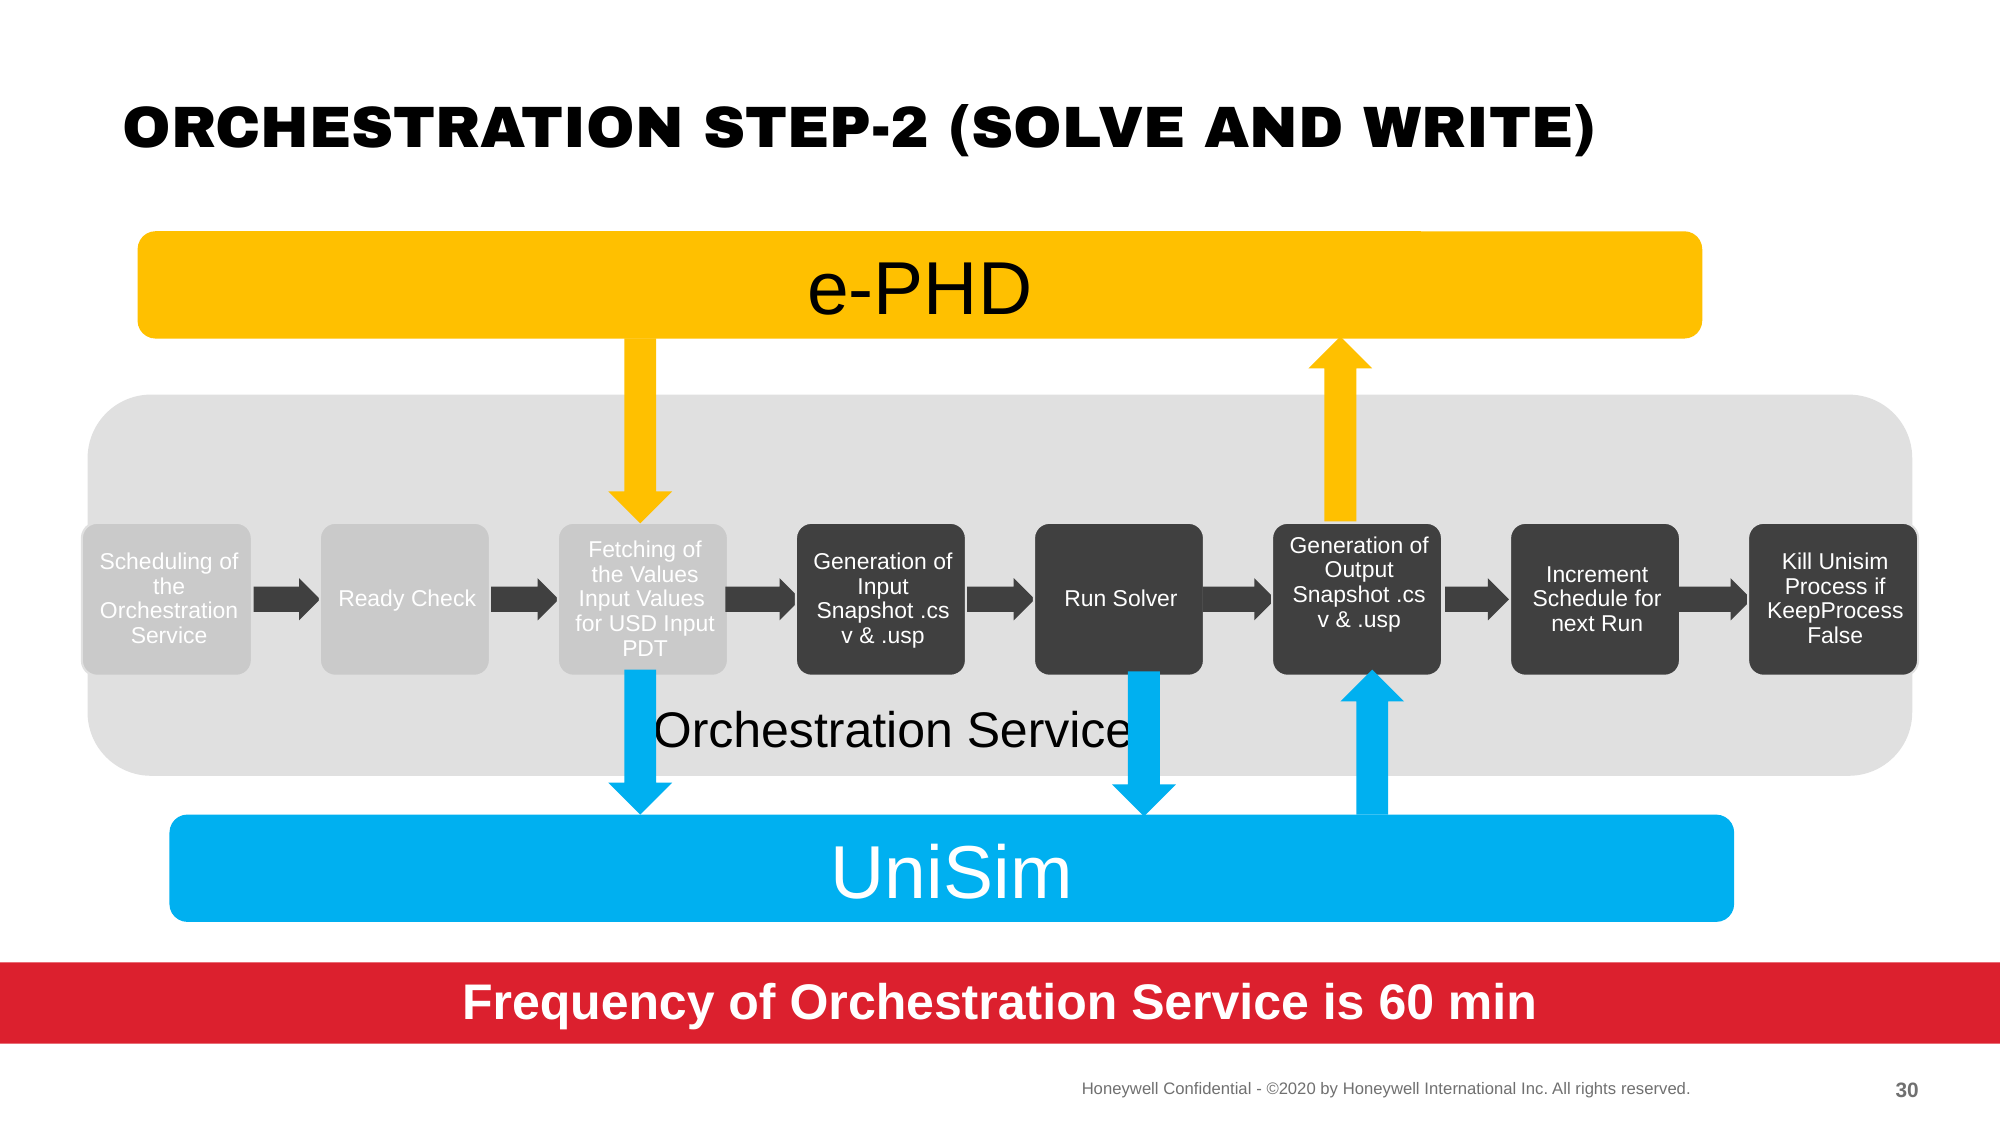

# Orchestration step-2 (Solve and write)
Scheduling of the Orchestration Service

Ready Check

Fetching of the Values Input Values  for USD Input PDT

Generation of Input Snapshot .csv & .usp

Run Solver

Generation of Output Snapshot .csv & .usp

Increment Schedule for next Run

Kill Unisim Process if KeepProcess False
e-PHD

                                      Orchestration Service

UniSim
Frequency of Orchestration Service is 60 min
30